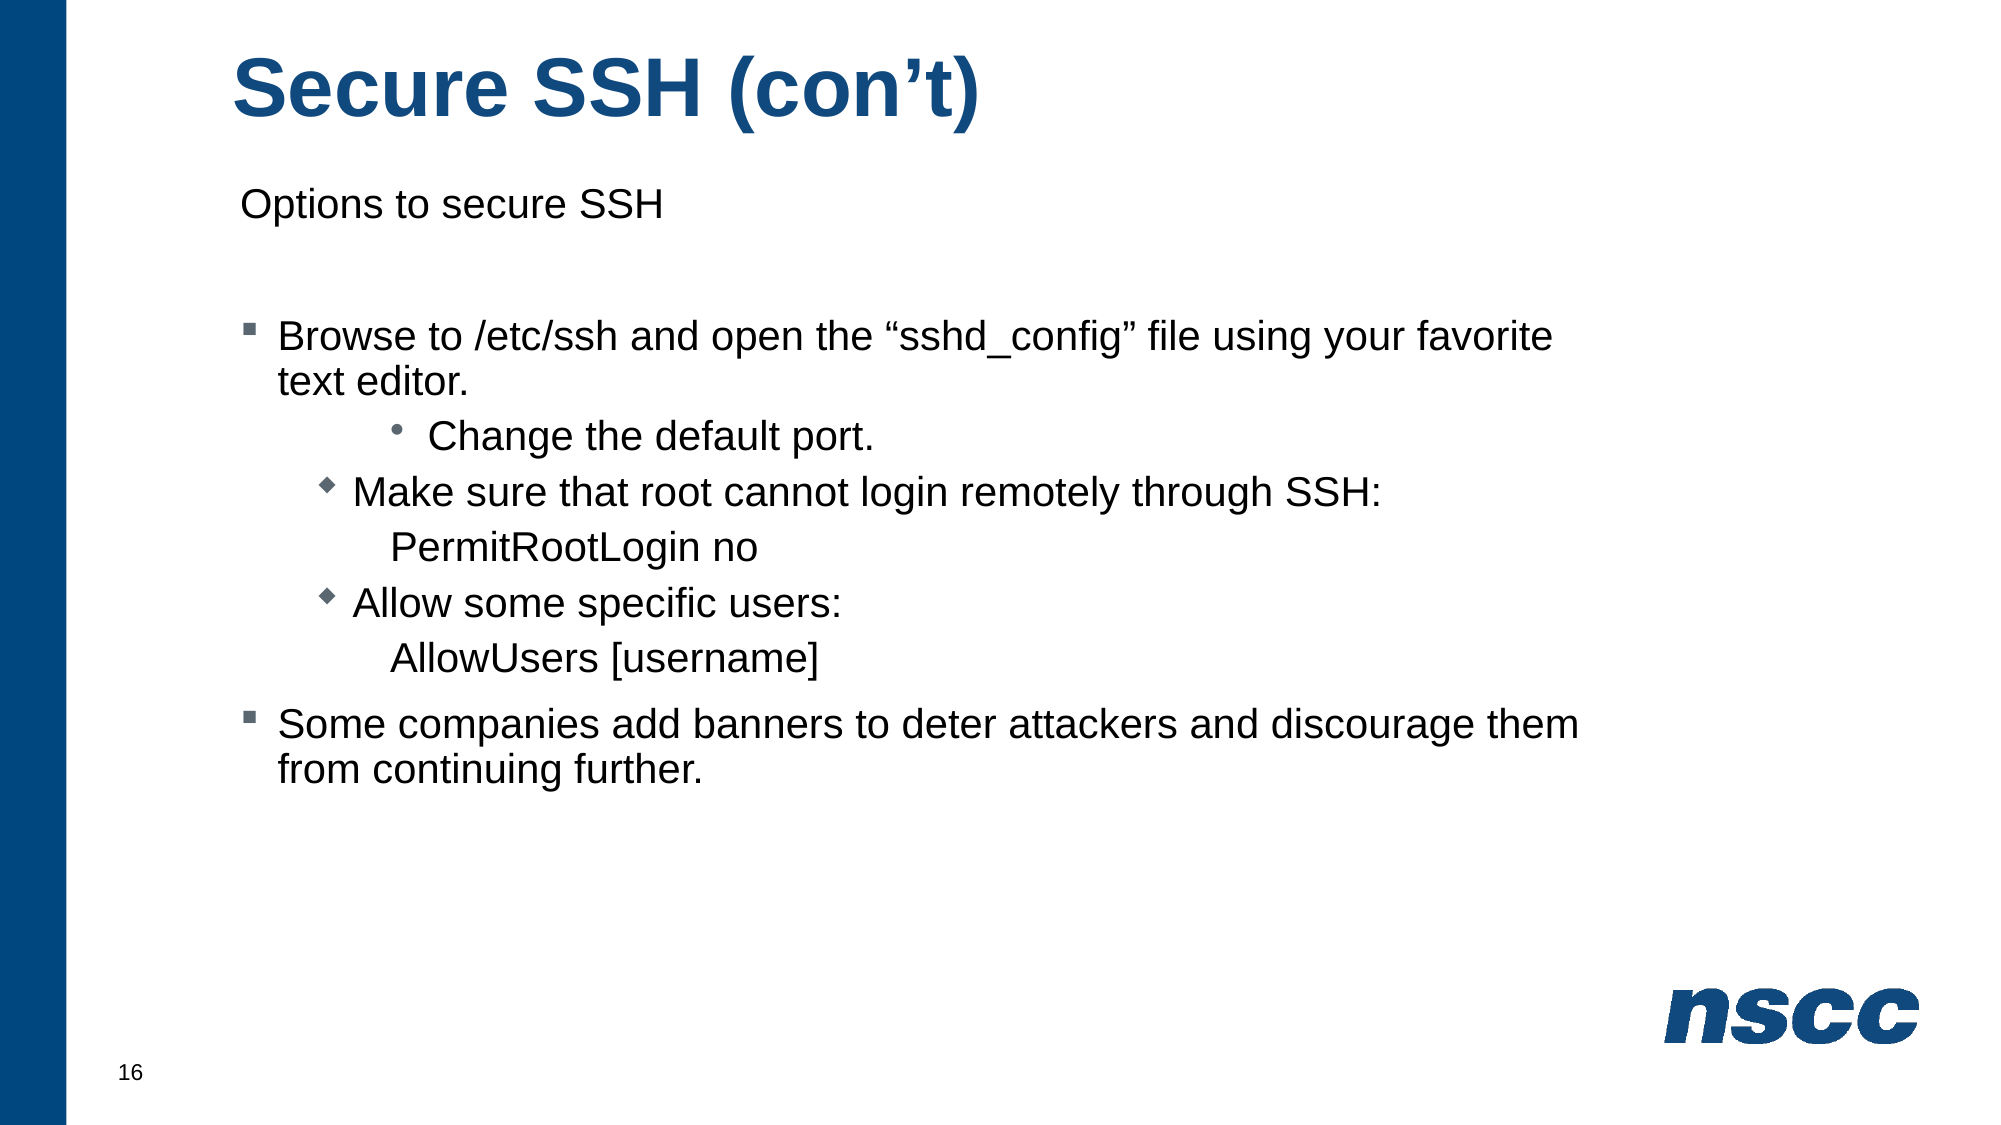

# Secure SSH (con’t)
Options to secure SSH

Browse to /etc/ssh and open the “sshd_config” file using your favorite text editor.
Change the default port.
Make sure that root cannot login remotely through SSH:
PermitRootLogin no
Allow some specific users:
AllowUsers [username]
Some companies add banners to deter attackers and discourage them from continuing further.

16